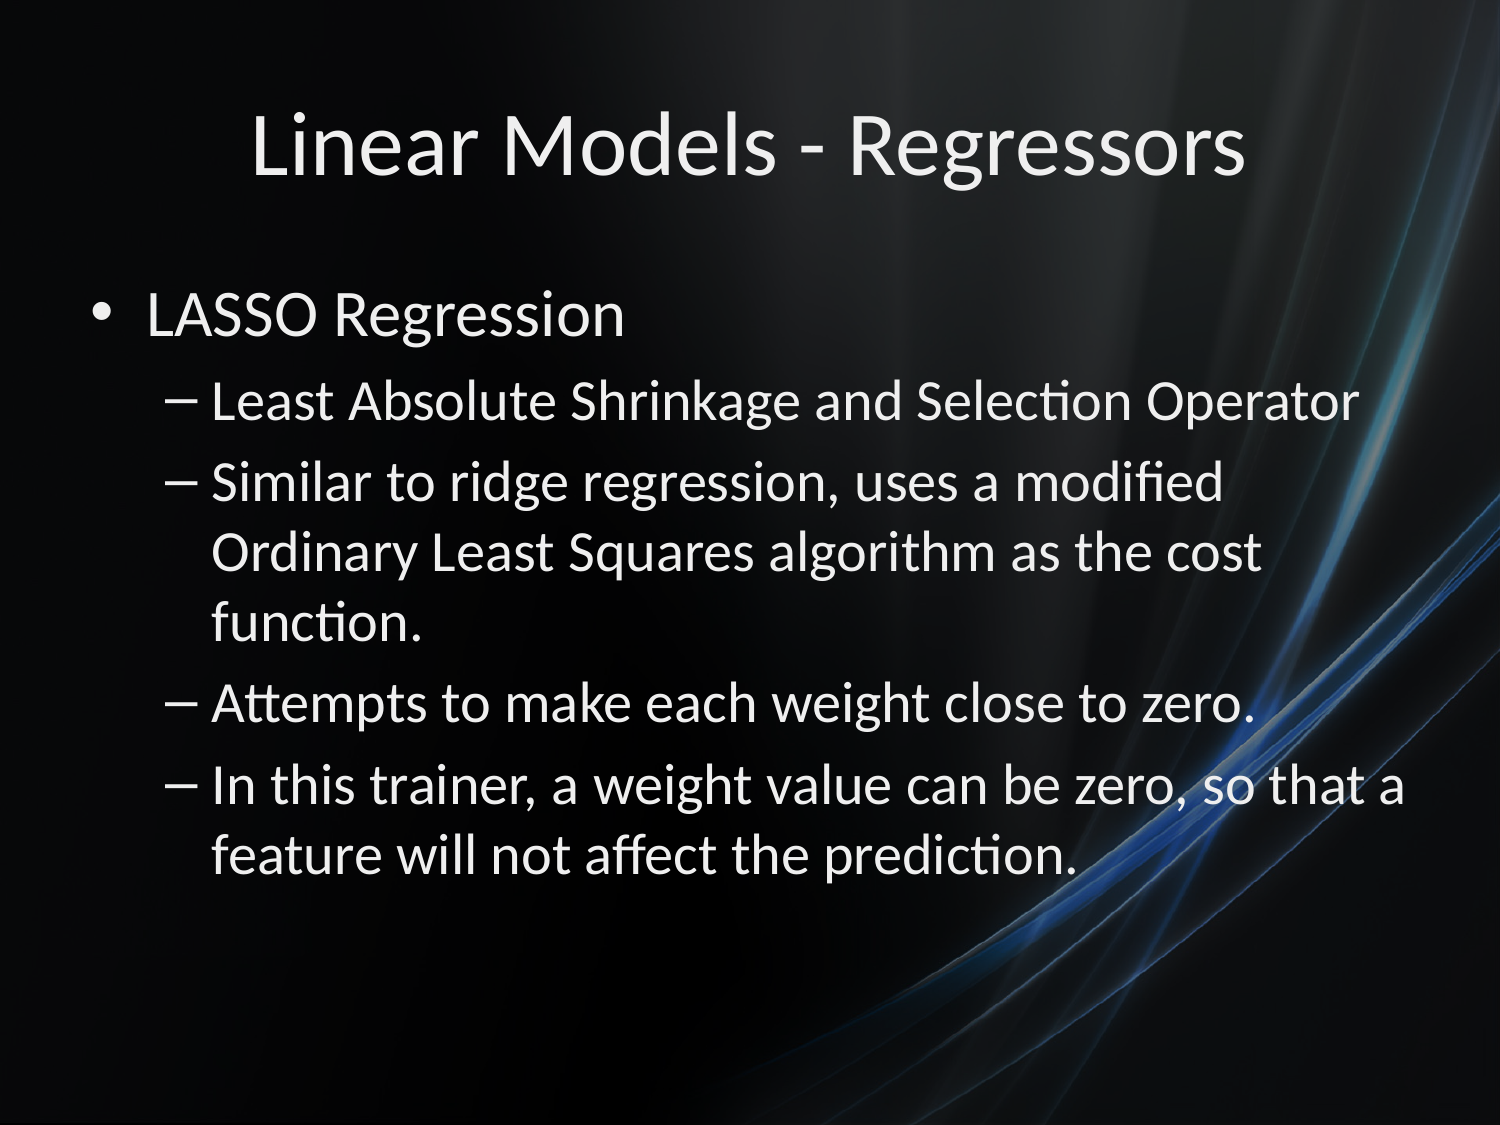

# Linear Models - Regressors
LASSO Regression
Least Absolute Shrinkage and Selection Operator
Similar to ridge regression, uses a modified Ordinary Least Squares algorithm as the cost function.
Attempts to make each weight close to zero.
In this trainer, a weight value can be zero, so that a feature will not affect the prediction.